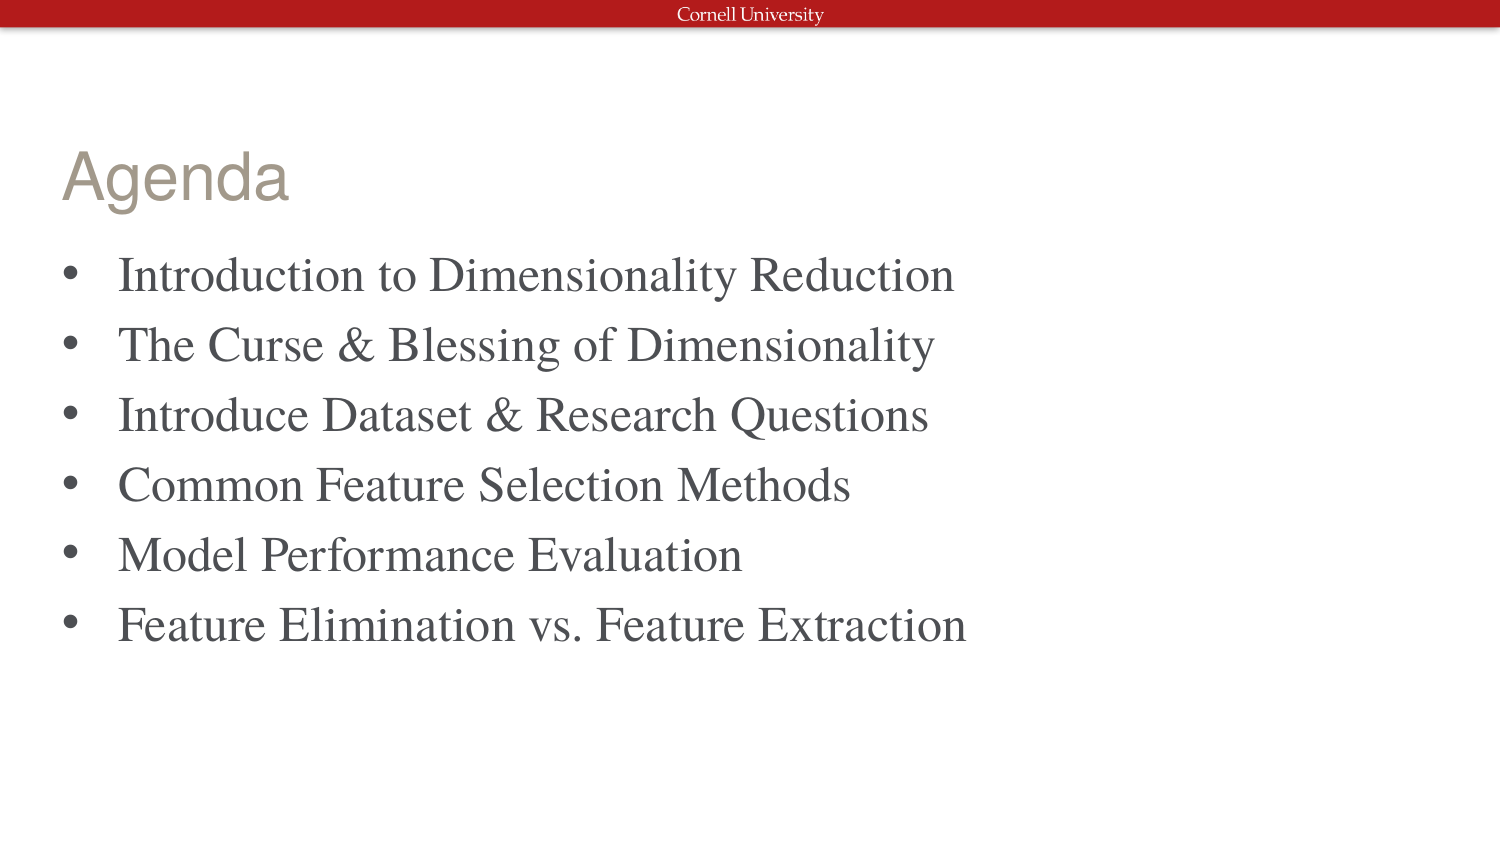

# Agenda
Introduction to Dimensionality Reduction
The Curse & Blessing of Dimensionality
Introduce Dataset & Research Questions
Common Feature Selection Methods
Model Performance Evaluation
Feature Elimination vs. Feature Extraction